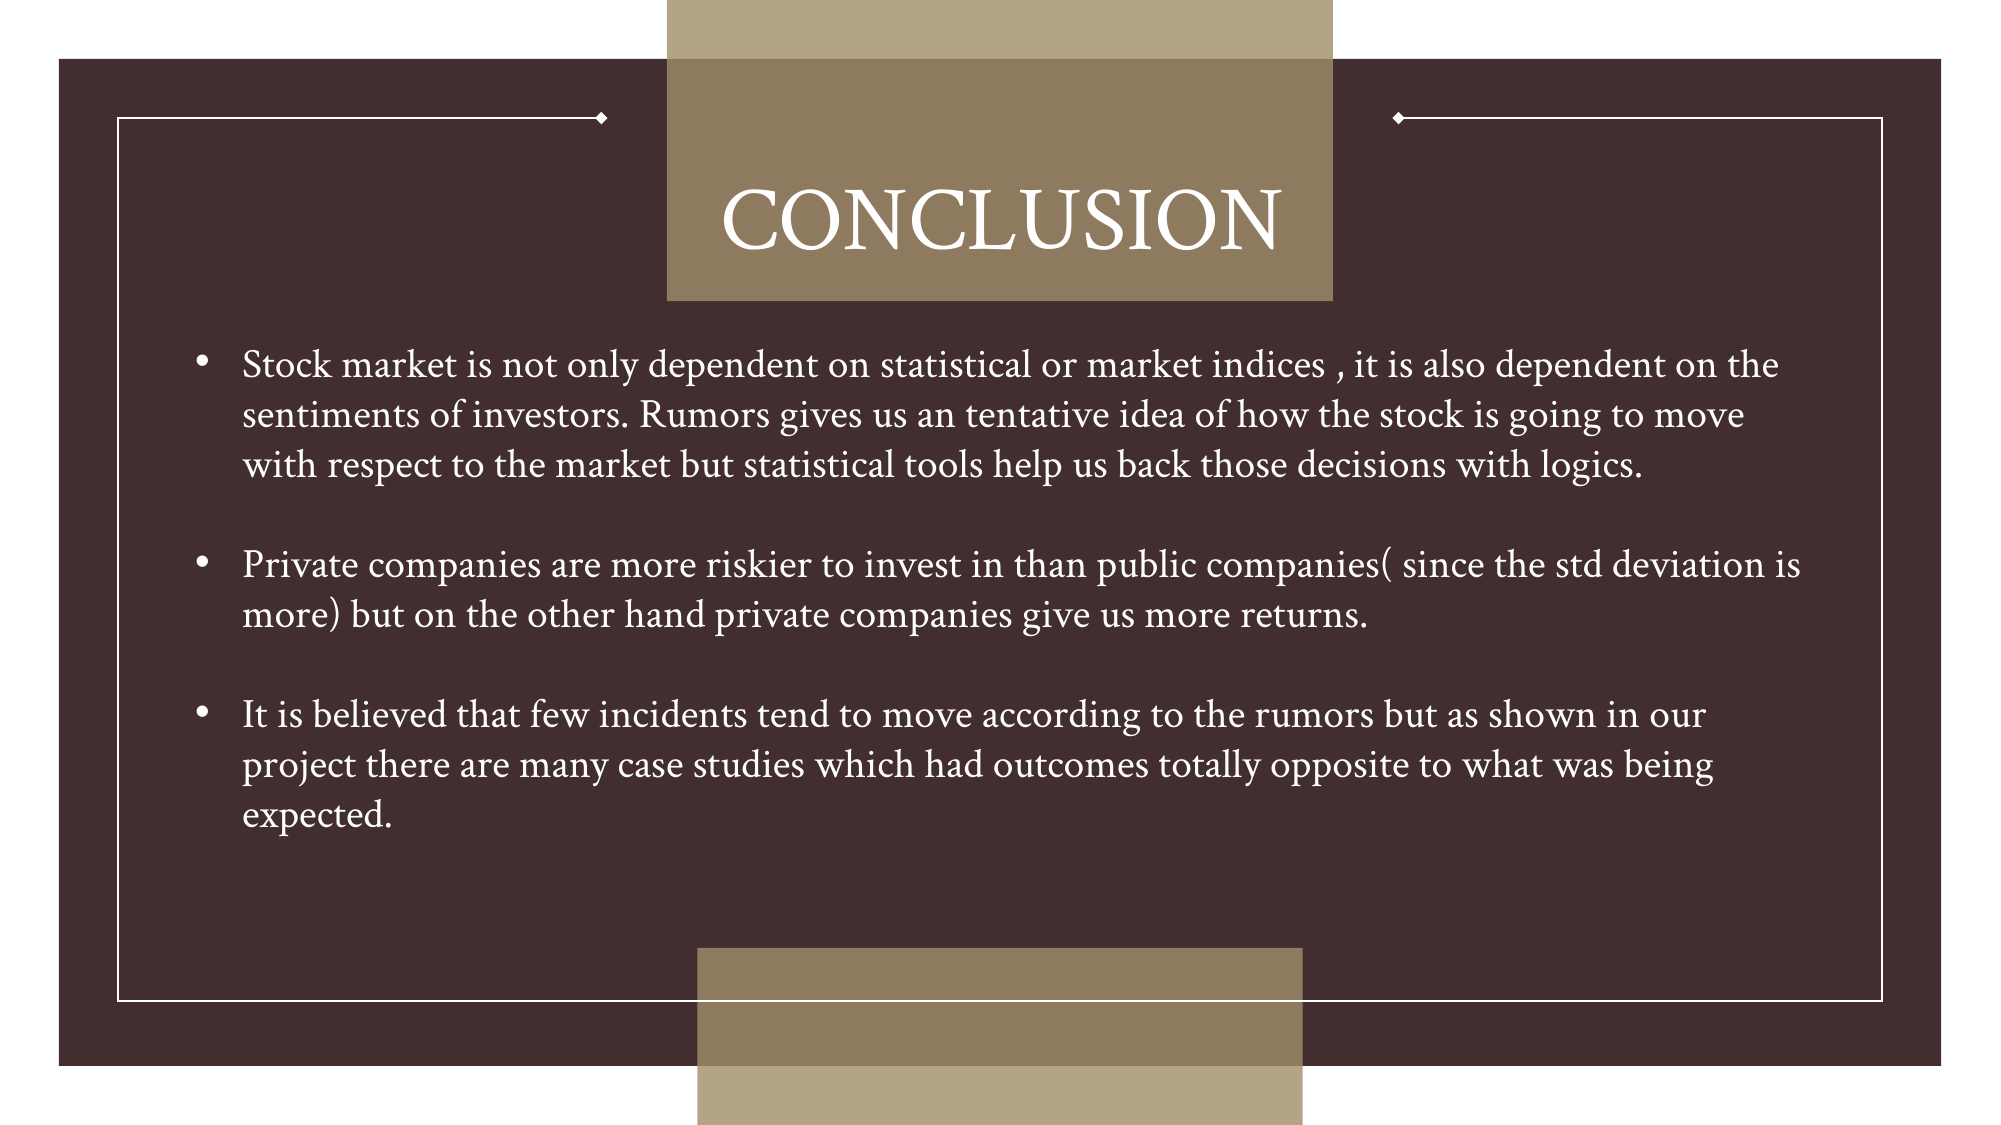

# CONCLUSION
Stock market is not only dependent on statistical or market indices , it is also dependent on the sentiments of investors. Rumors gives us an tentative idea of how the stock is going to move with respect to the market but statistical tools help us back those decisions with logics.

Private companies are more riskier to invest in than public companies( since the std deviation is more) but on the other hand private companies give us more returns.

It is believed that few incidents tend to move according to the rumors but as shown in our project there are many case studies which had outcomes totally opposite to what was being expected.